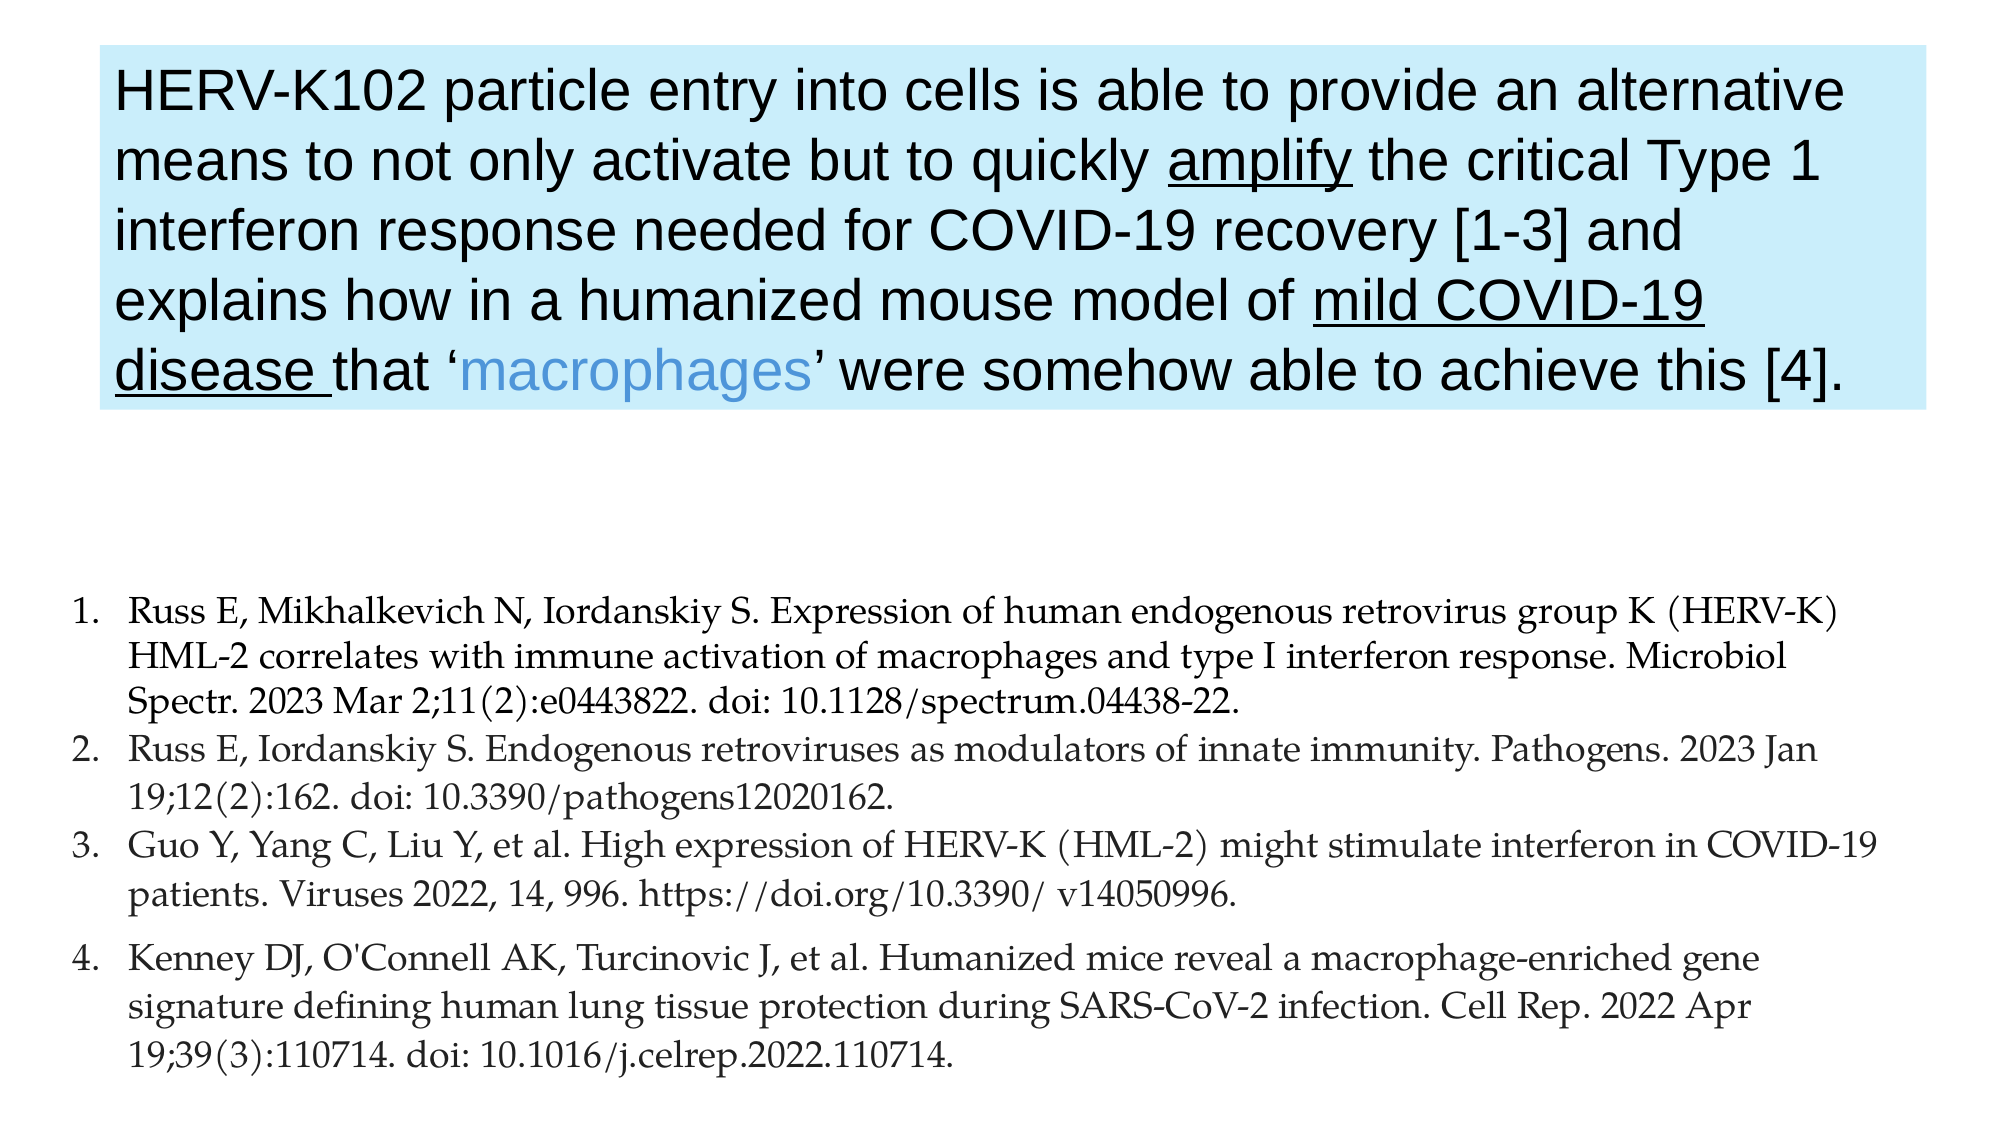

HERV-K102 particle entry into cells is able to provide an alternative means to not only activate but to quickly amplify the critical Type 1 interferon response needed for COVID-19 recovery [1-3] and explains how in a humanized mouse model of mild COVID-19 disease that ‘macrophages’ were somehow able to achieve this [4].
Russ E, Mikhalkevich N, Iordanskiy S. Expression of human endogenous retrovirus group K (HERV-K) HML-2 correlates with immune activation of macrophages and type I interferon response. Microbiol Spectr. 2023 Mar 2;11(2):e0443822. doi: 10.1128/spectrum.04438-22.
Russ E, Iordanskiy S. Endogenous retroviruses as modulators of innate immunity. Pathogens. 2023 Jan 19;12(2):162. doi: 10.3390/pathogens12020162.
Guo Y, Yang C, Liu Y, et al. High expression of HERV-K (HML-2) might stimulate interferon in COVID-19 patients. Viruses 2022, 14, 996. https://doi.org/10.3390/ v14050996.
Kenney DJ, O'Connell AK, Turcinovic J, et al. Humanized mice reveal a macrophage-enriched gene signature defining human lung tissue protection during SARS-CoV-2 infection. Cell Rep. 2022 Apr 19;39(3):110714. doi: 10.1016/j.celrep.2022.110714.